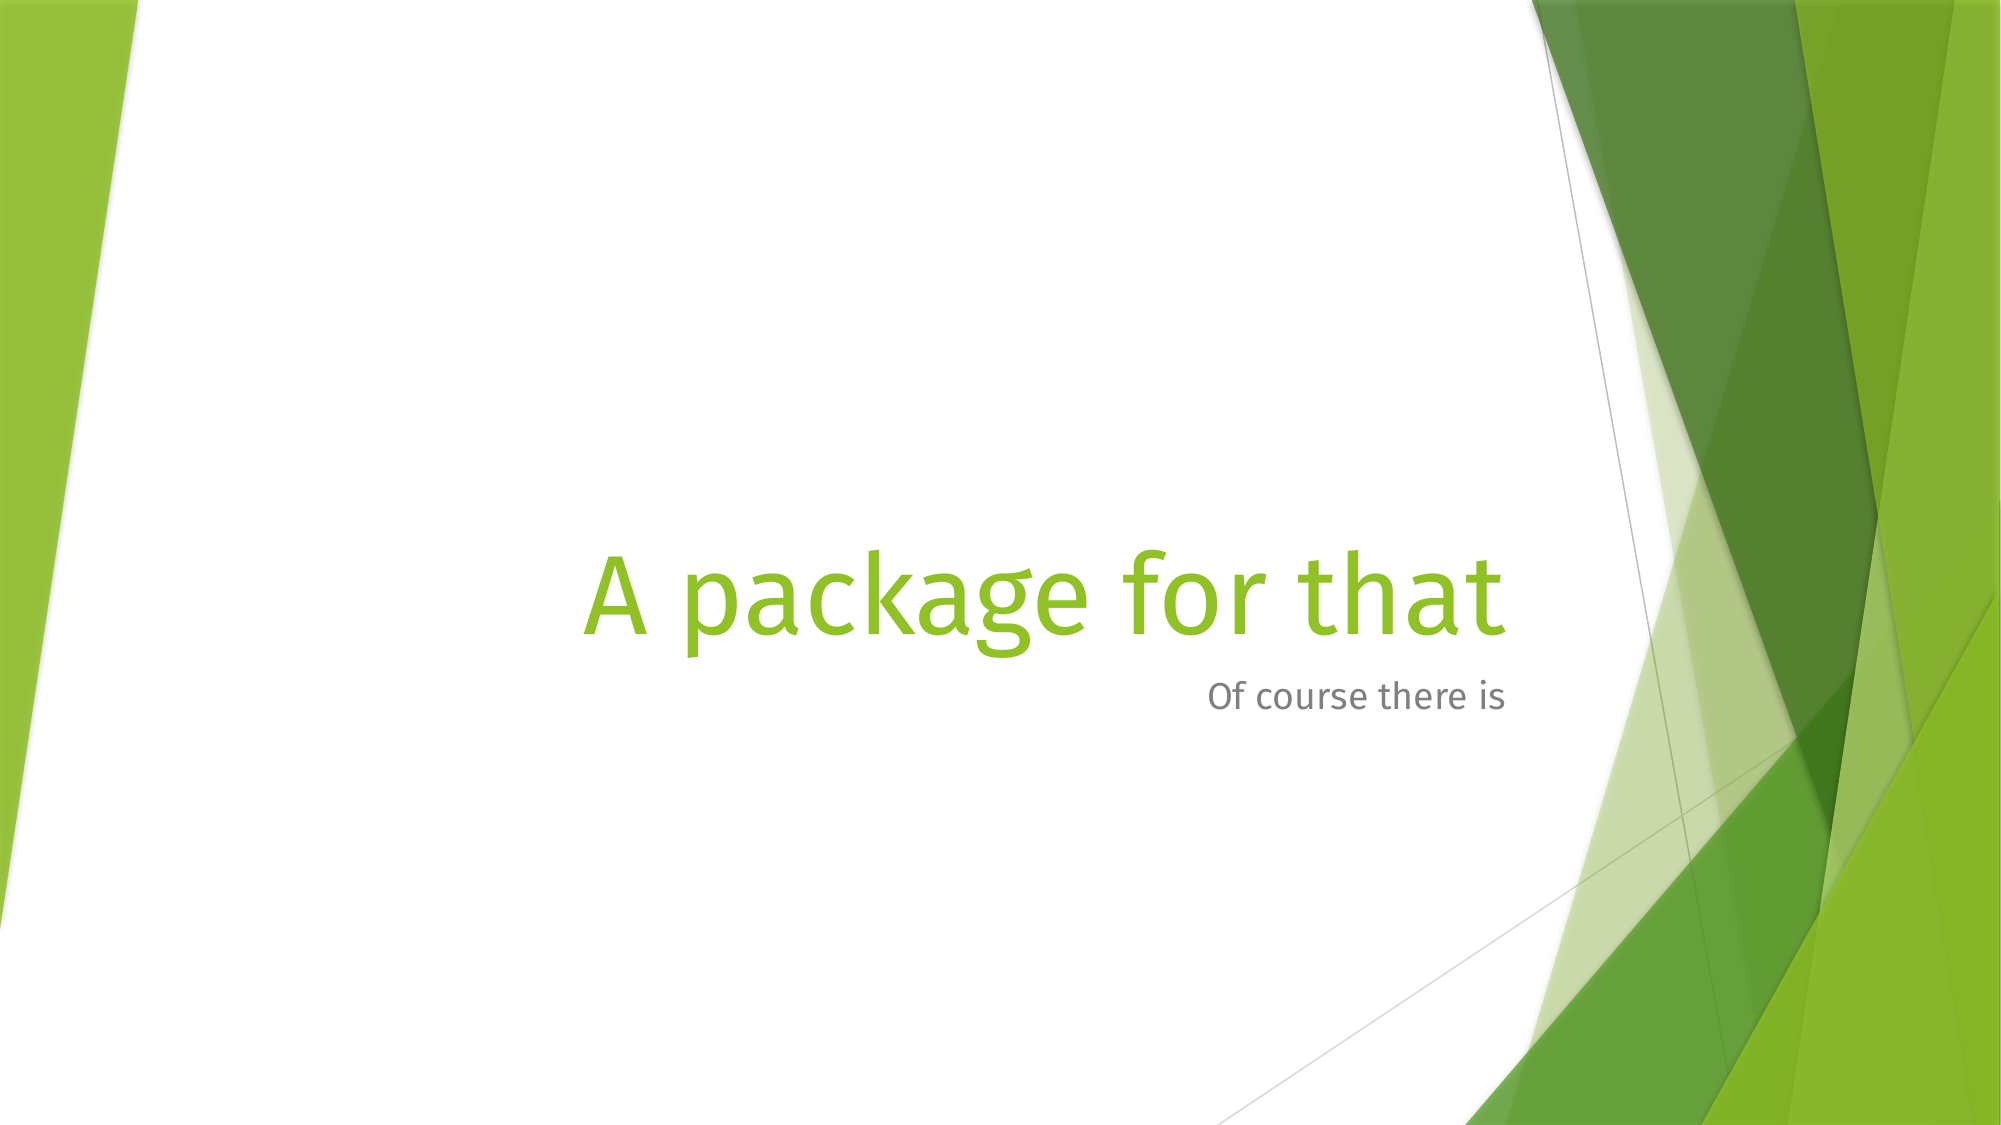

# A package for that
Of course there is